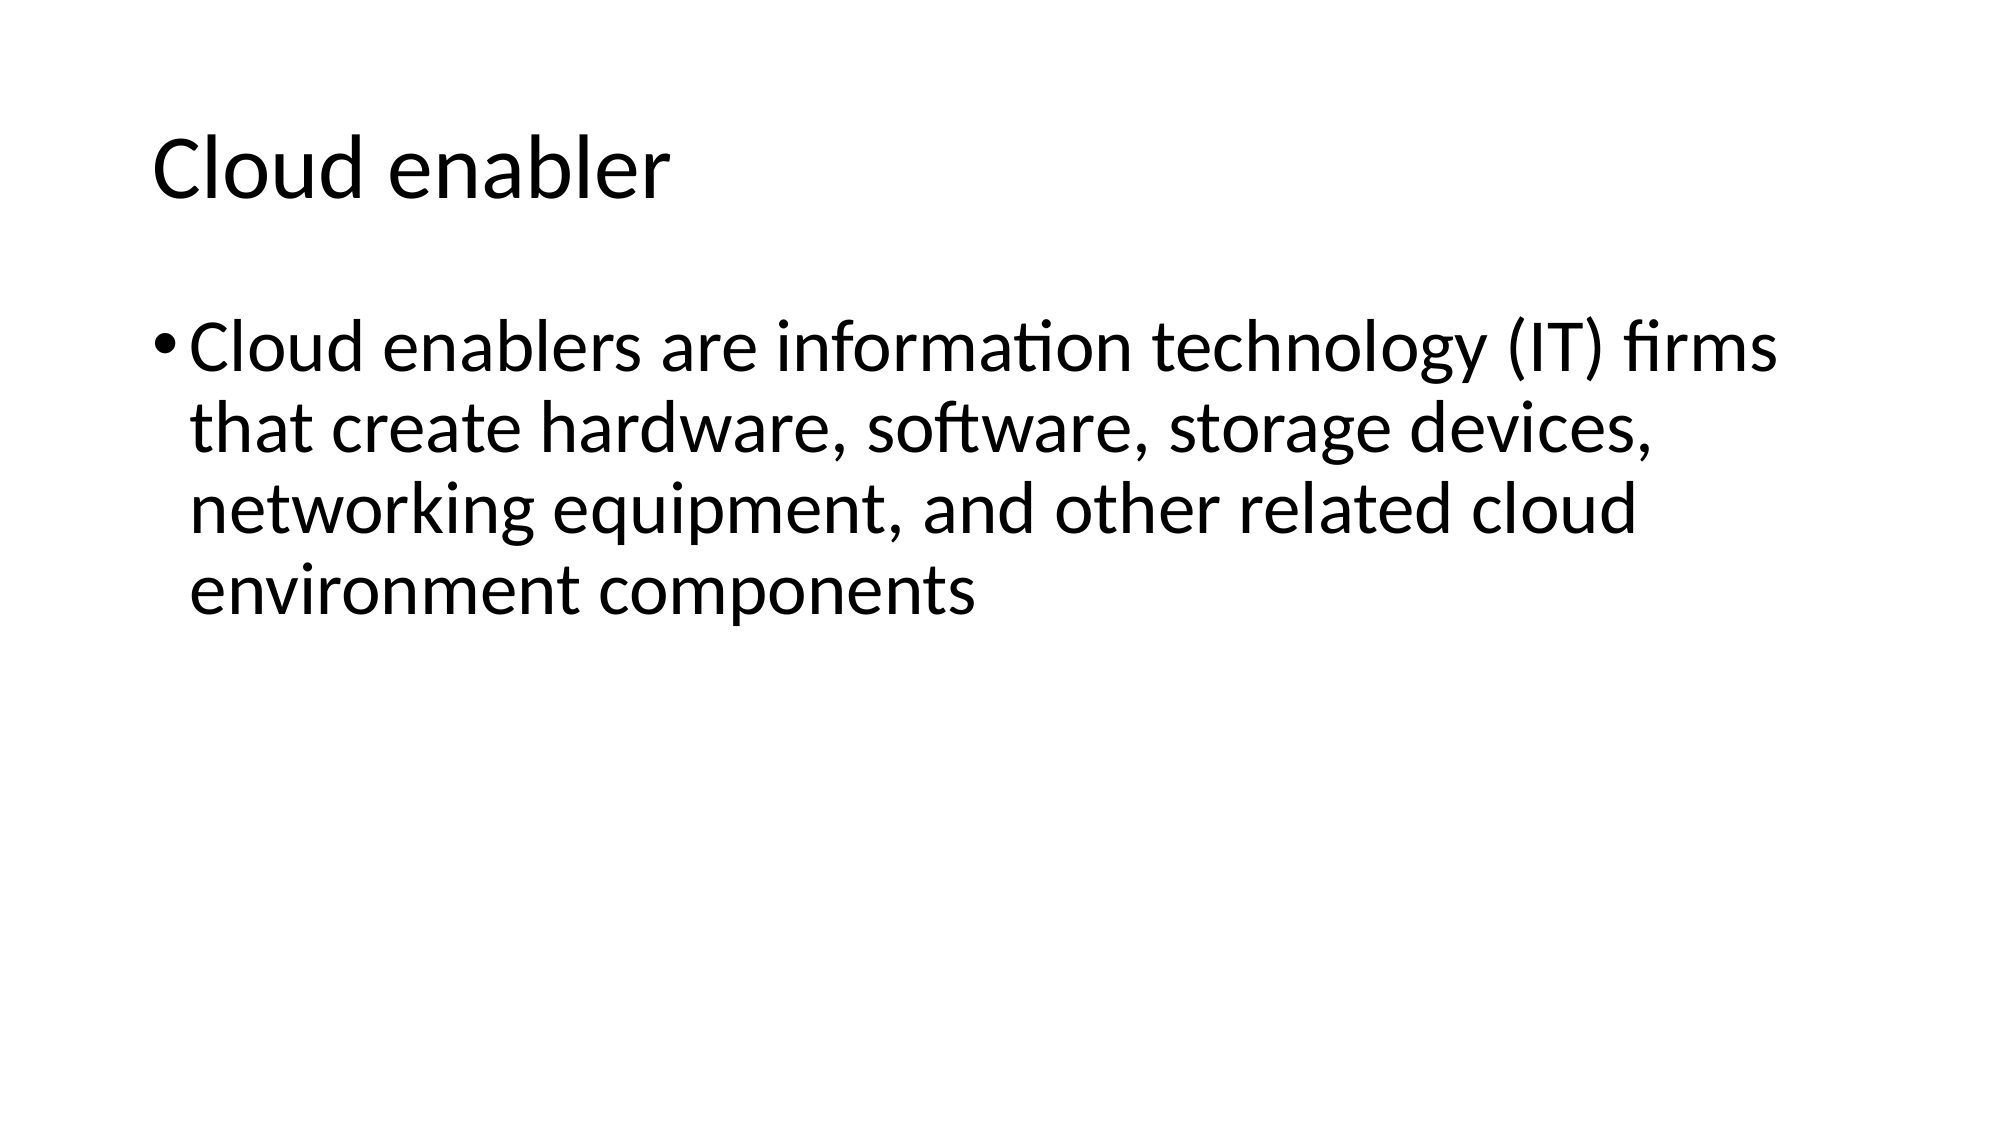

# Cloud enabler
Cloud enablers are information technology (IT) firms that create hardware, software, storage devices, networking equipment, and other related cloud environment components